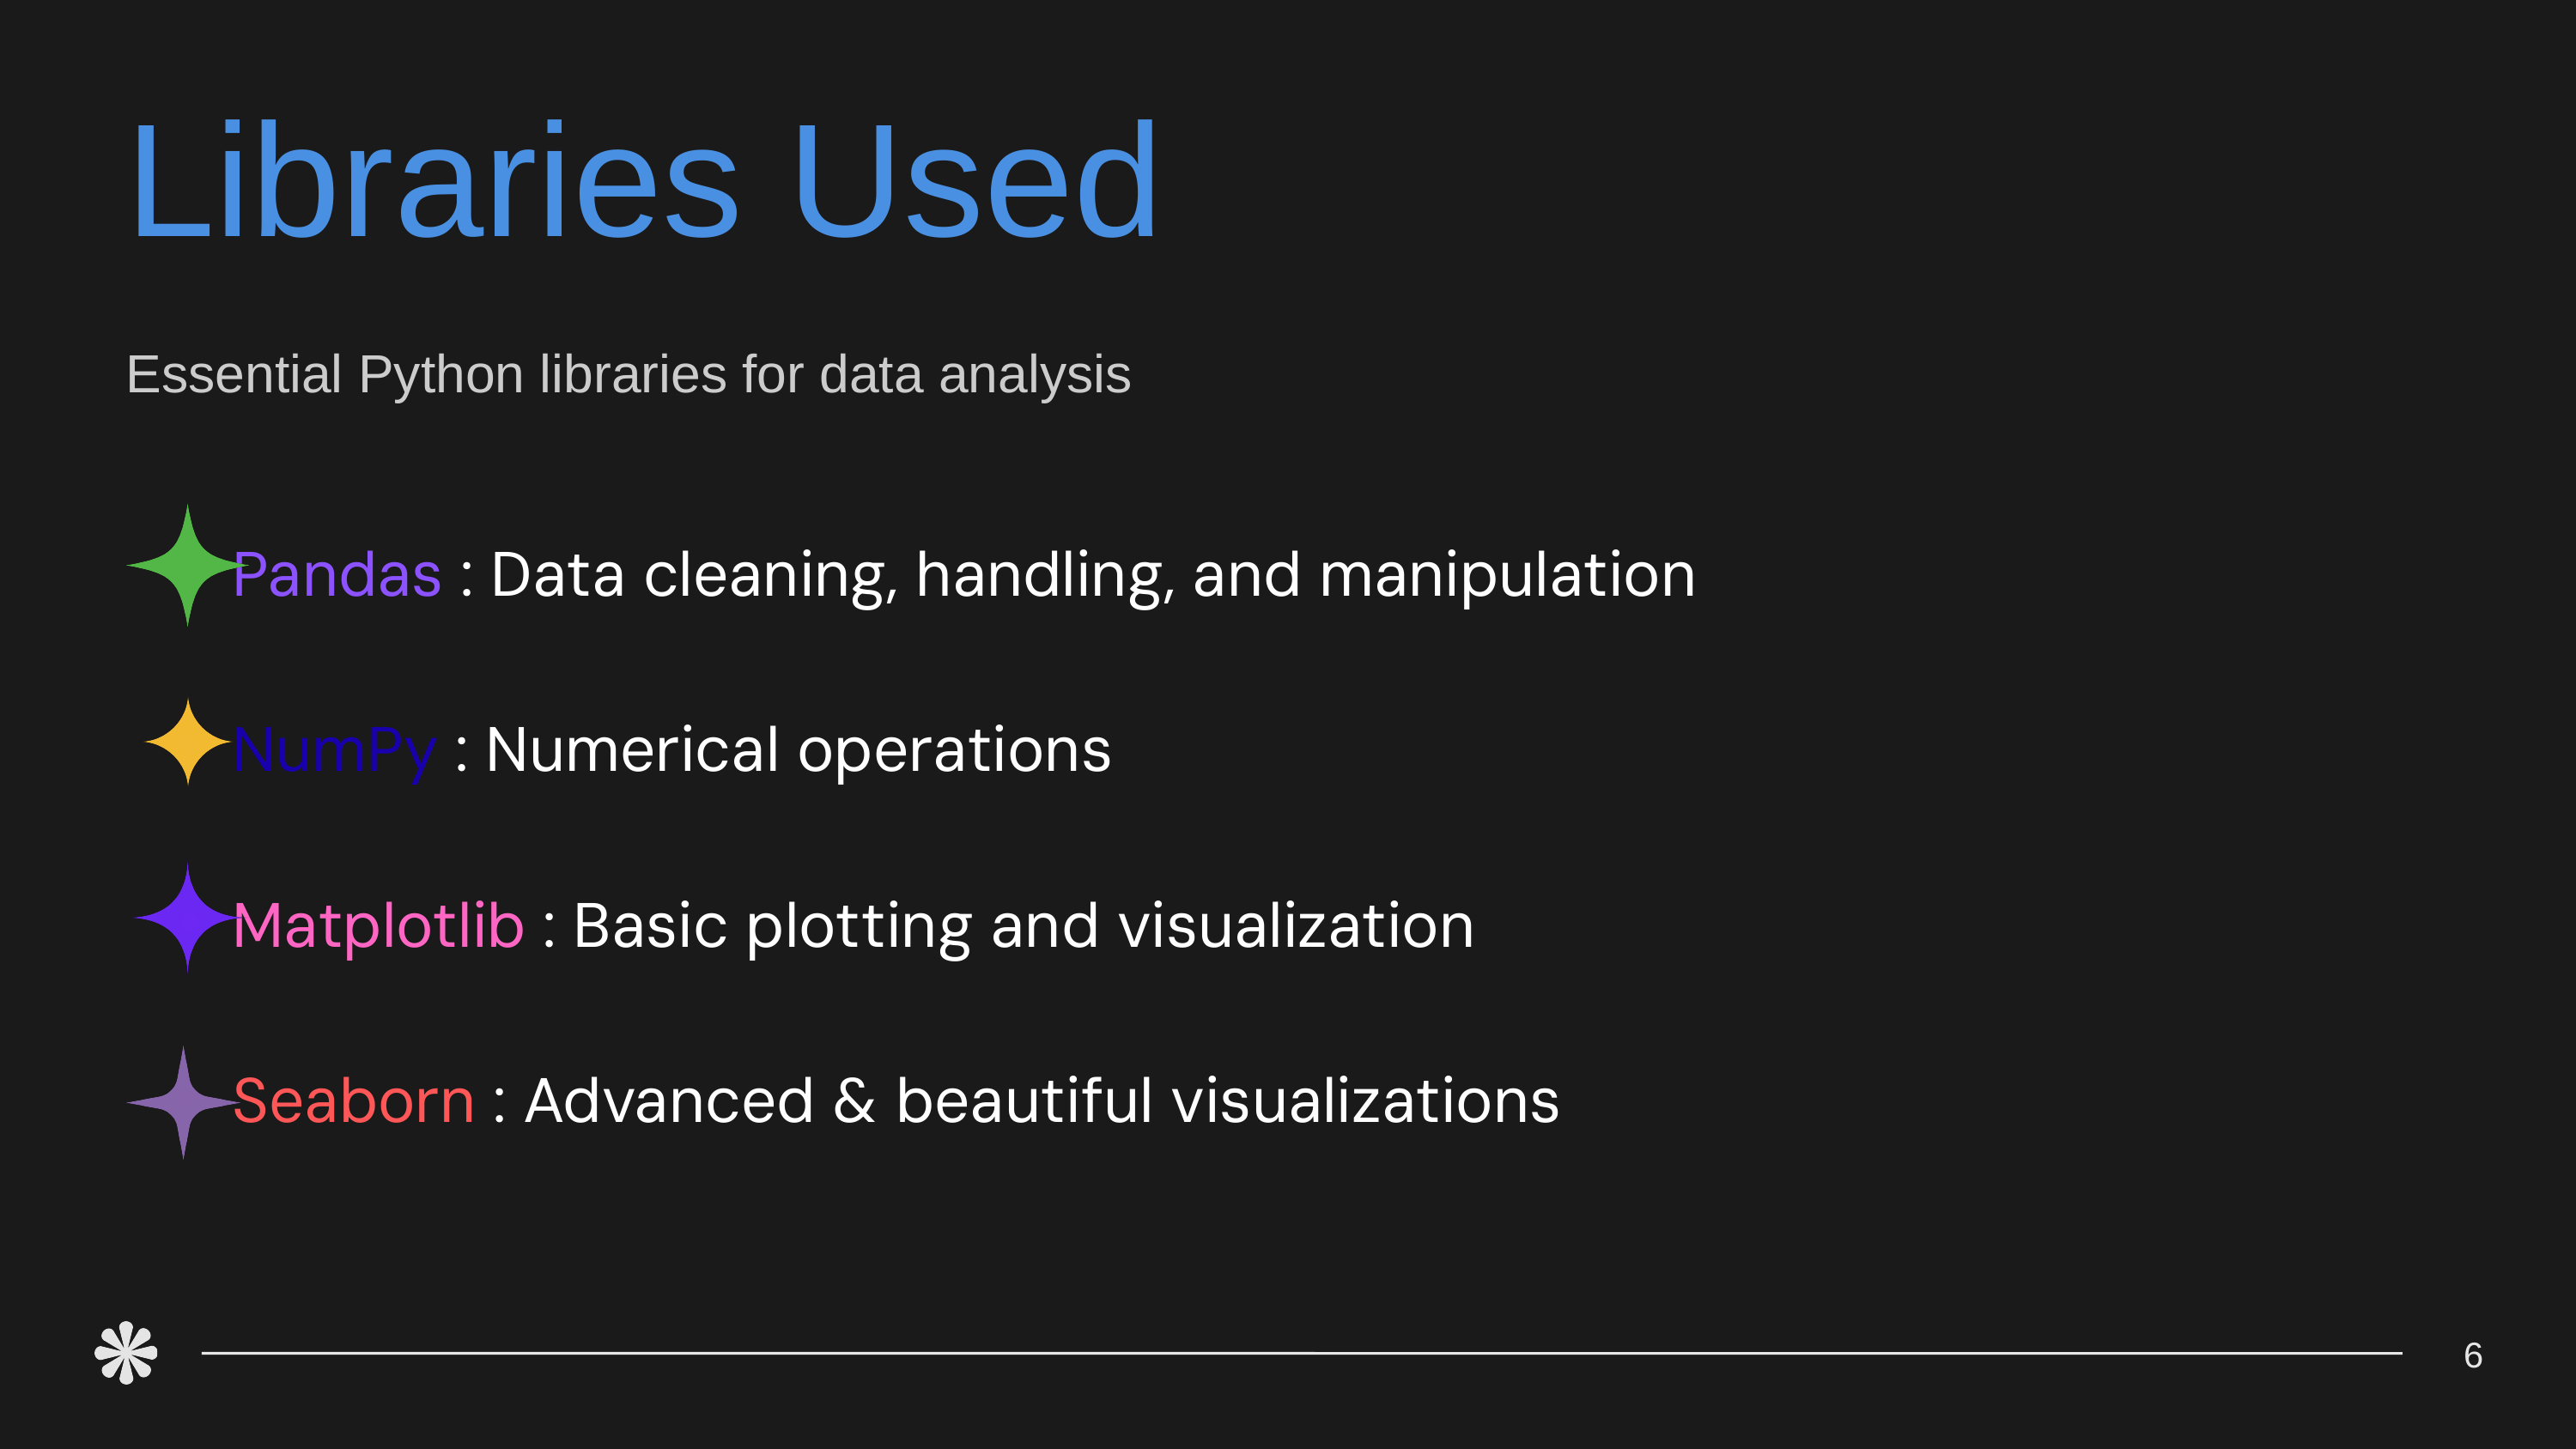

Libraries Used
Essential Python libraries for data analysis

Pandas : Data cleaning, handling, and manipulation

NumPy : Numerical operations

Matplotlib : Basic plotting and visualization

Seaborn : Advanced & beautiful visualizations

6